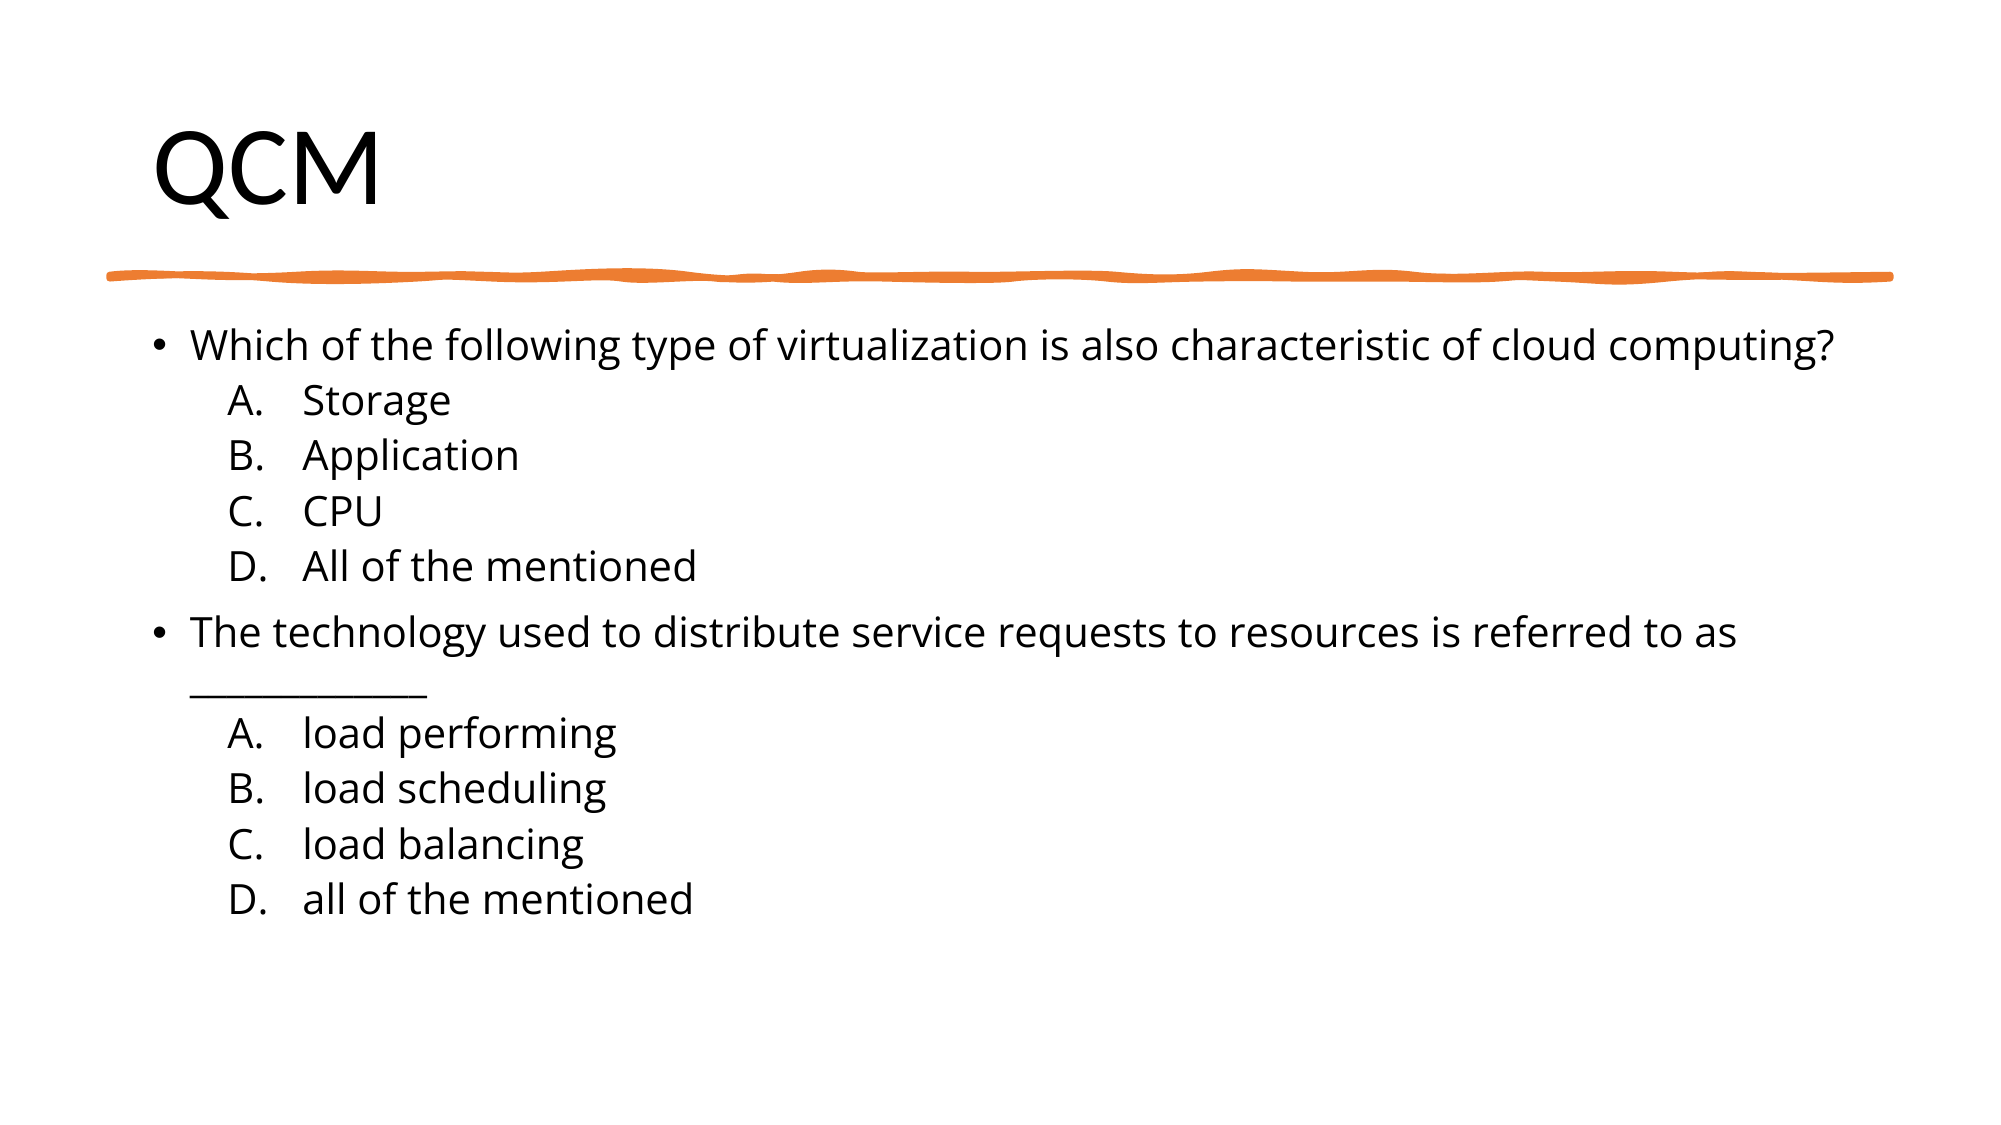

# QCM

Which of the following type of virtualization is also characteristic of cloud computing?
Storage
Application
CPU
All of the mentioned
The technology used to distribute service requests to resources is referred to as _____________
load performing
load scheduling
load balancing
all of the mentioned